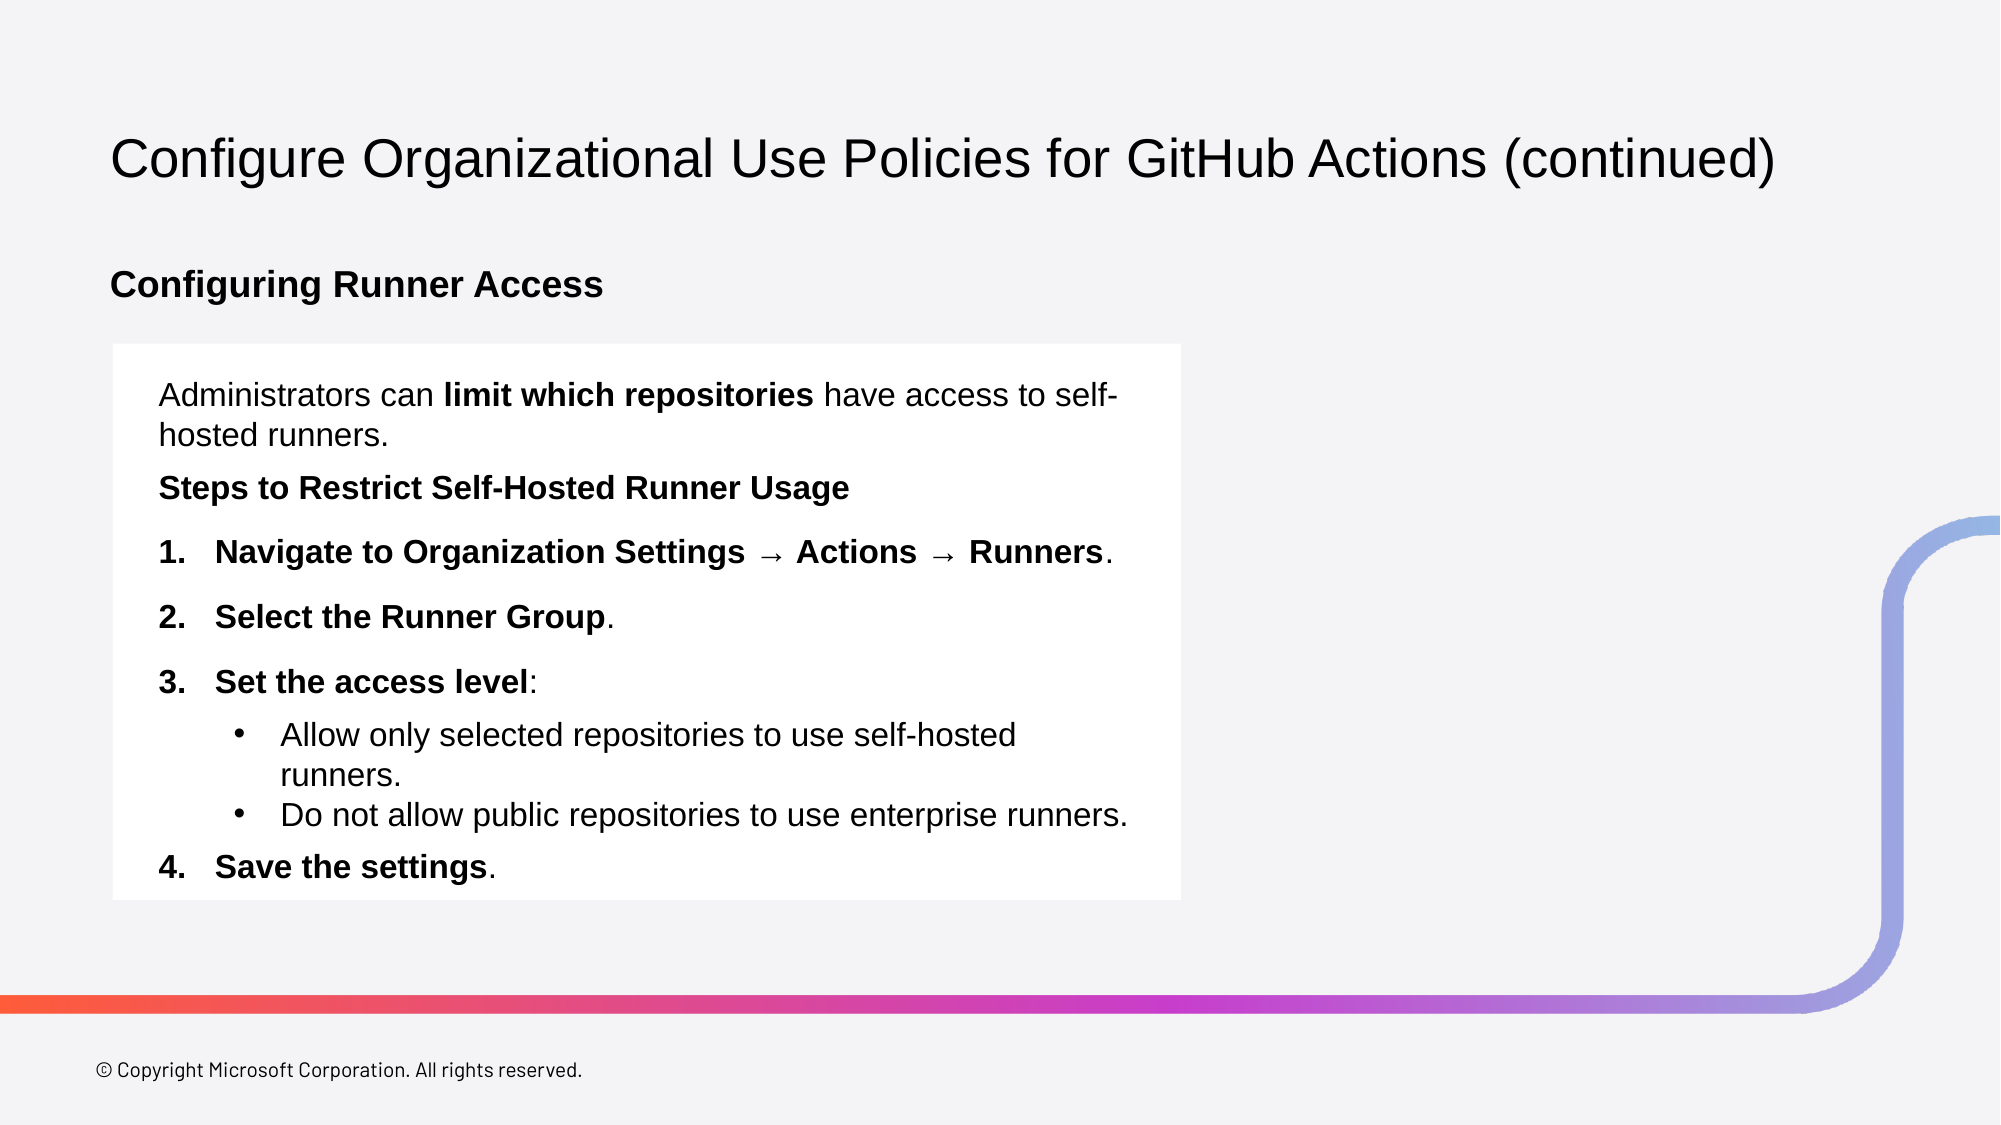

# Configure Organizational Use Policies for GitHub Actions (continued)
Configuring Runner Access

Administrators can limit which repositories have access to self-hosted runners.
Steps to Restrict Self-Hosted Runner Usage
Navigate to Organization Settings → Actions → Runners.
Select the Runner Group.
Set the access level:
Allow only selected repositories to use self-hosted runners.
Do not allow public repositories to use enterprise runners.
Save the settings.
© Copyright Microsoft Corporation. All rights reserved.